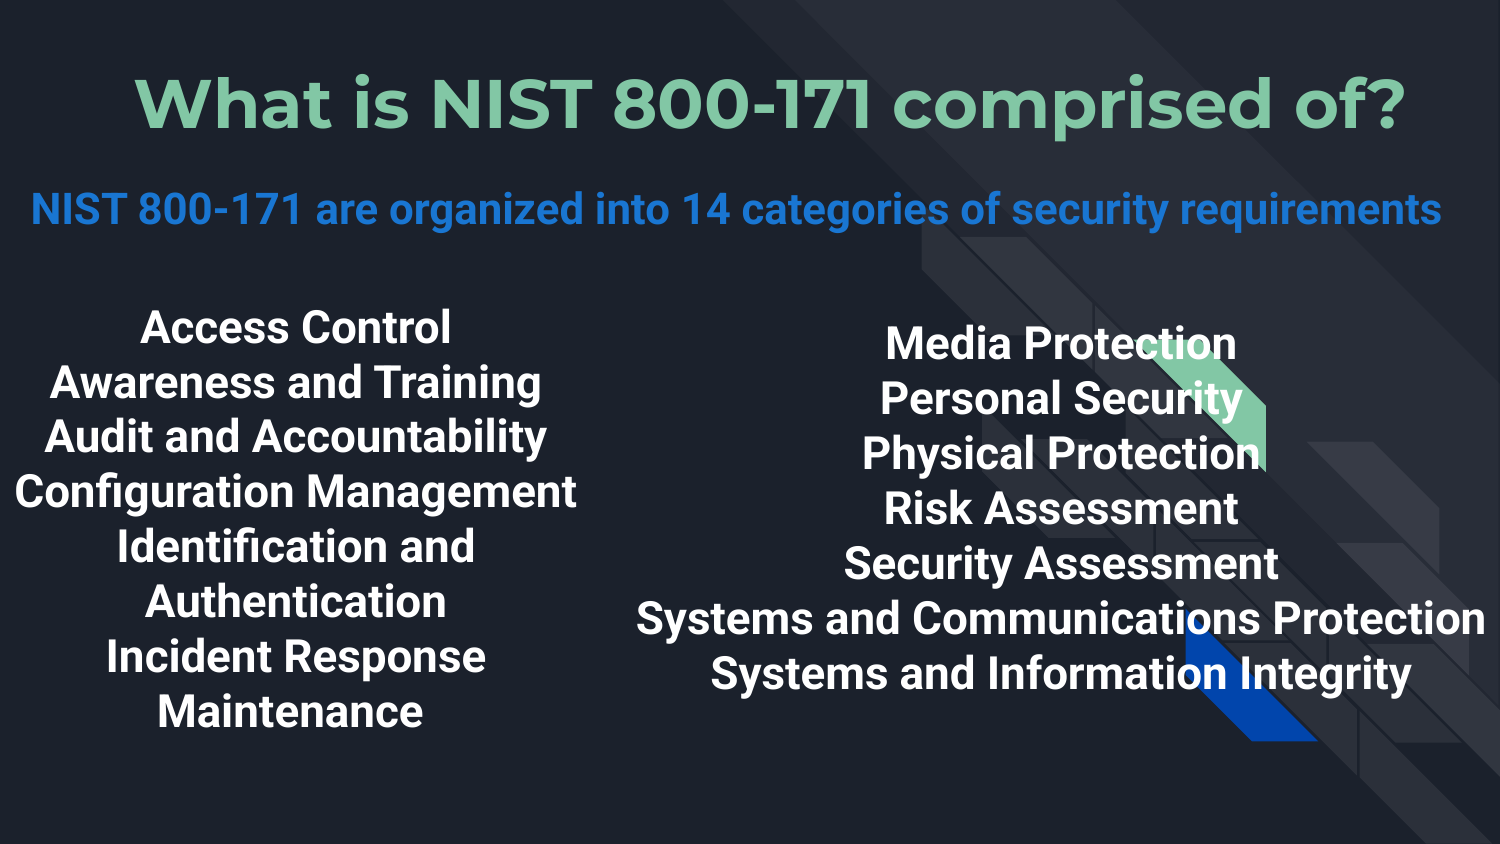

# What is NIST 800-171 comprised of?

NIST 800-171 are organized into 14 categories of security requirements
Access Control
Awareness and Training
Audit and Accountability
Configuration Management
Identification and Authentication
Incident Response
Maintenance
Media Protection
Personal Security
Physical Protection
Risk Assessment
Security Assessment
Systems and Communications Protection
Systems and Information Integrity